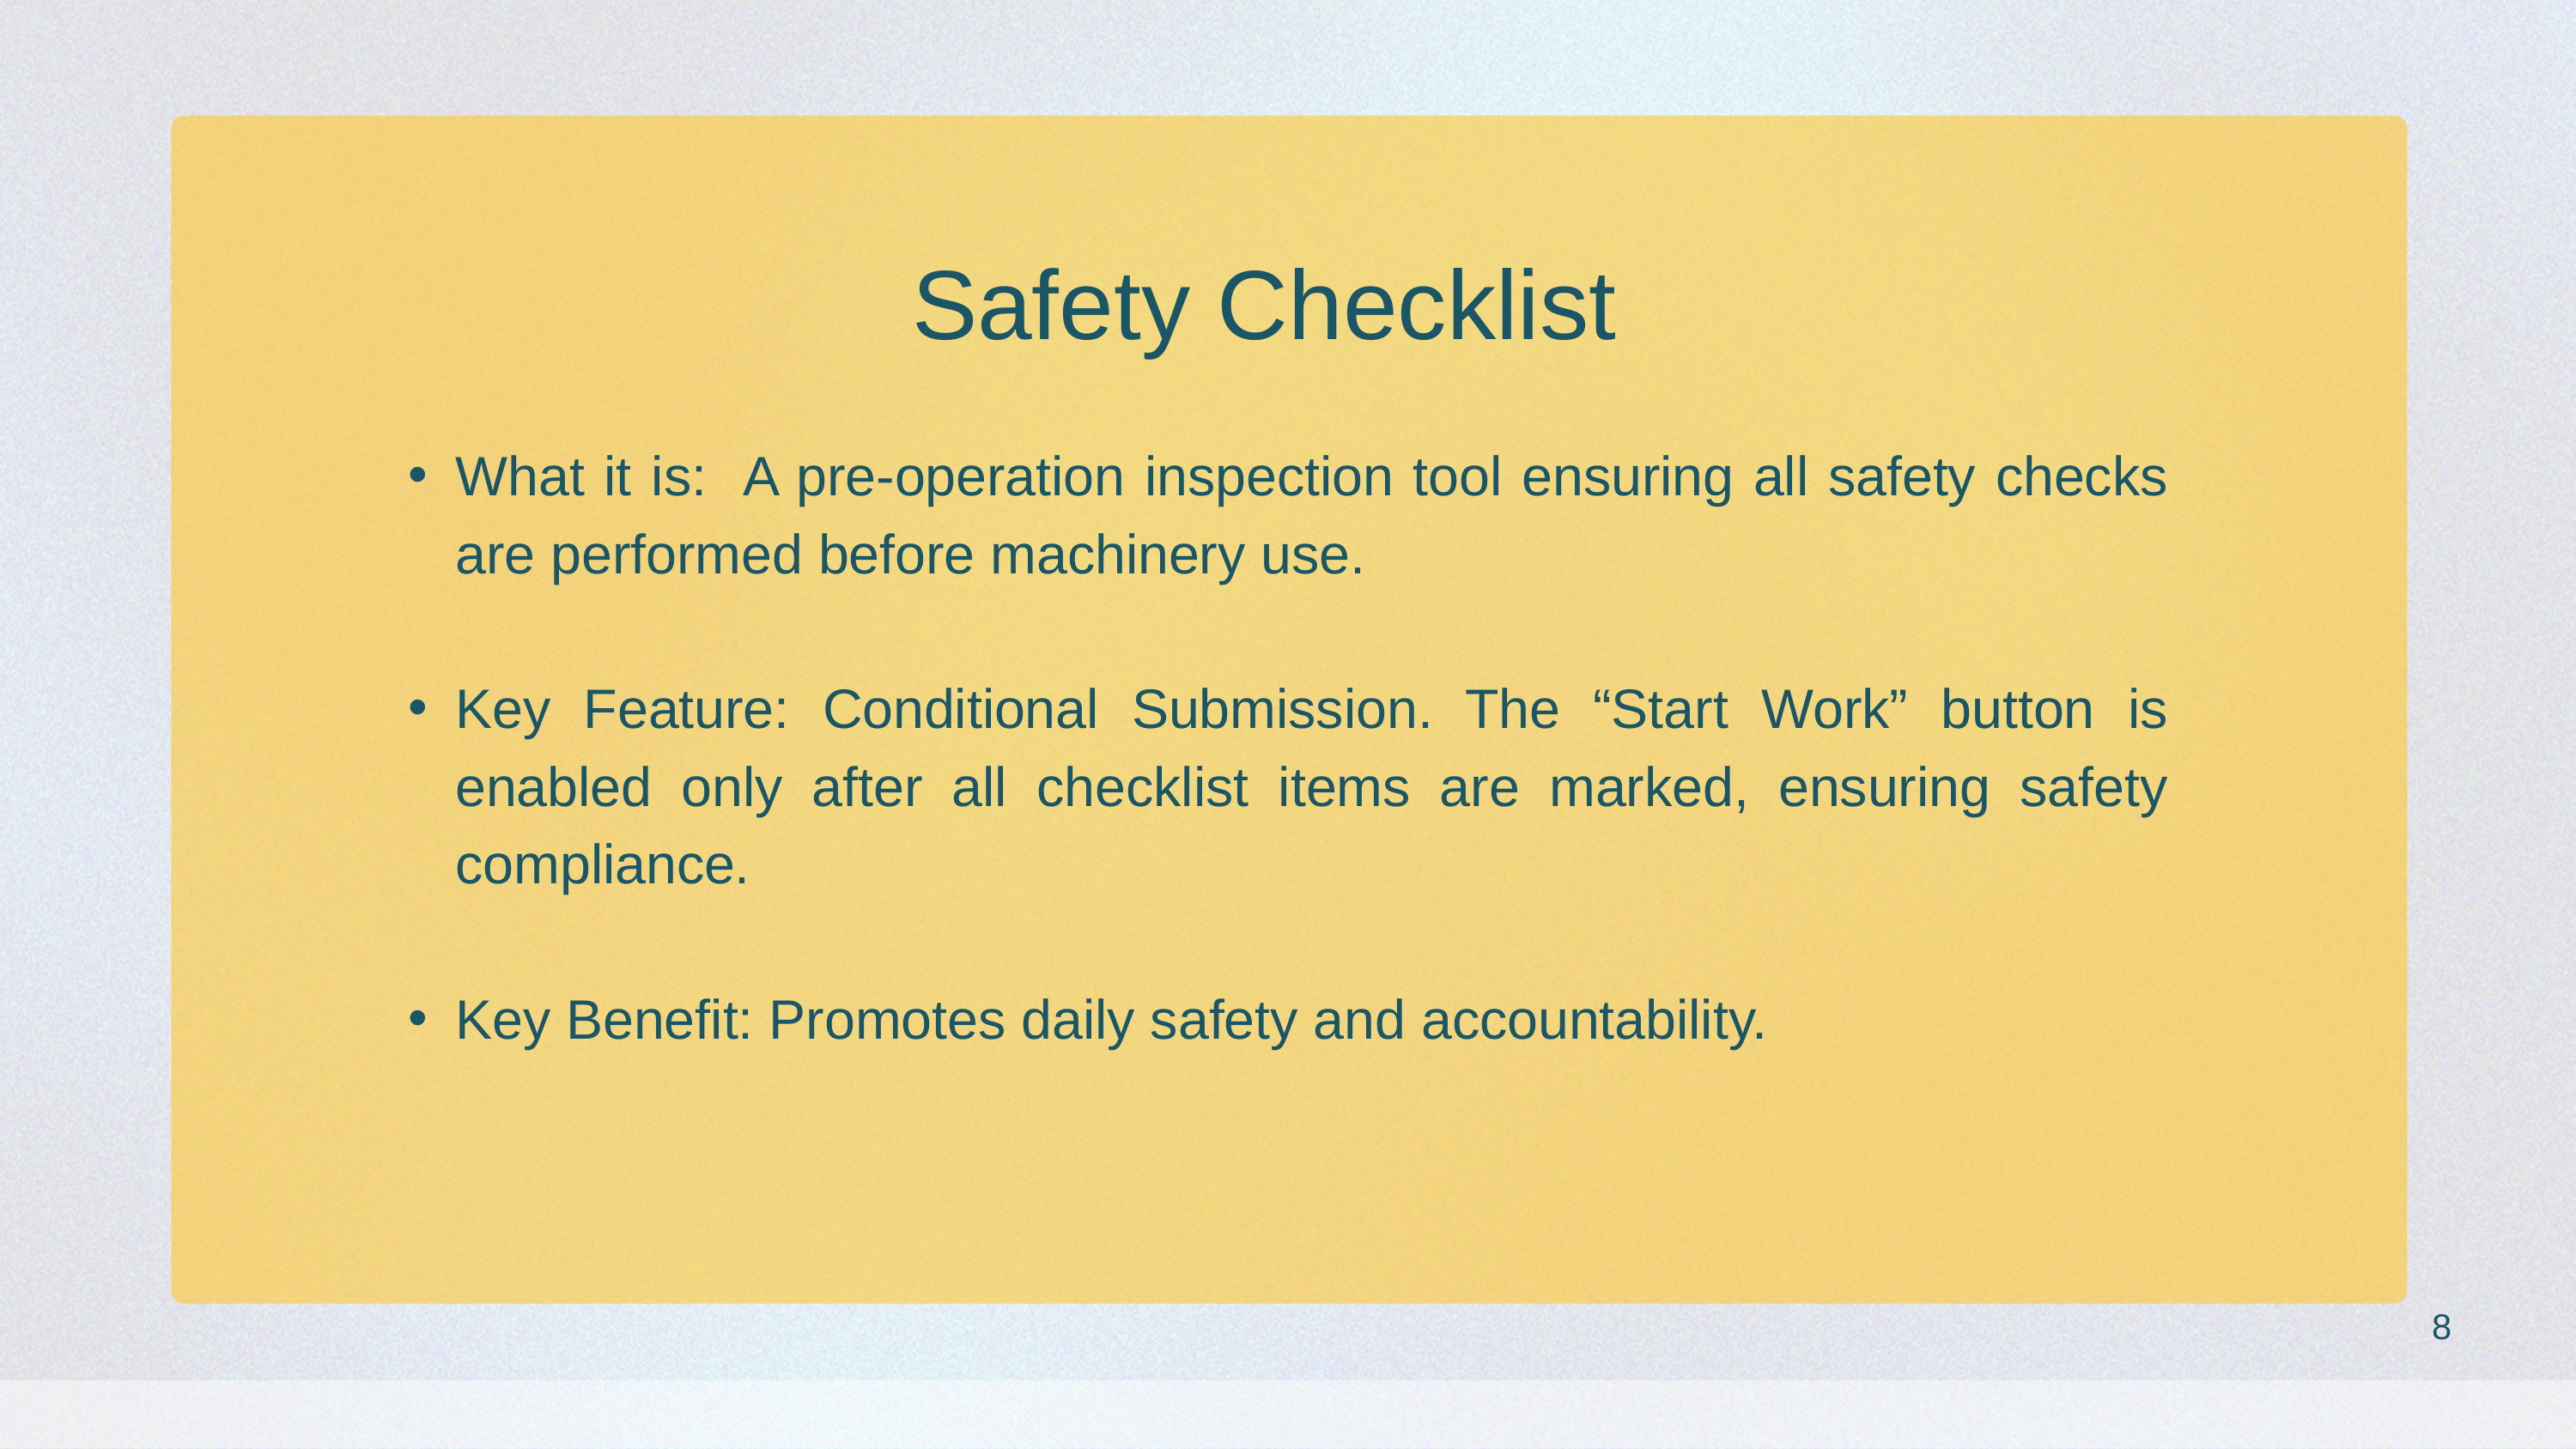

Safety Checklist
What it is:  A pre-operation inspection tool ensuring all safety checks are performed before machinery use.

Key Feature: Conditional Submission. The “Start Work” button is enabled only after all checklist items are marked, ensuring safety compliance.

Key Benefit: Promotes daily safety and accountability.

8